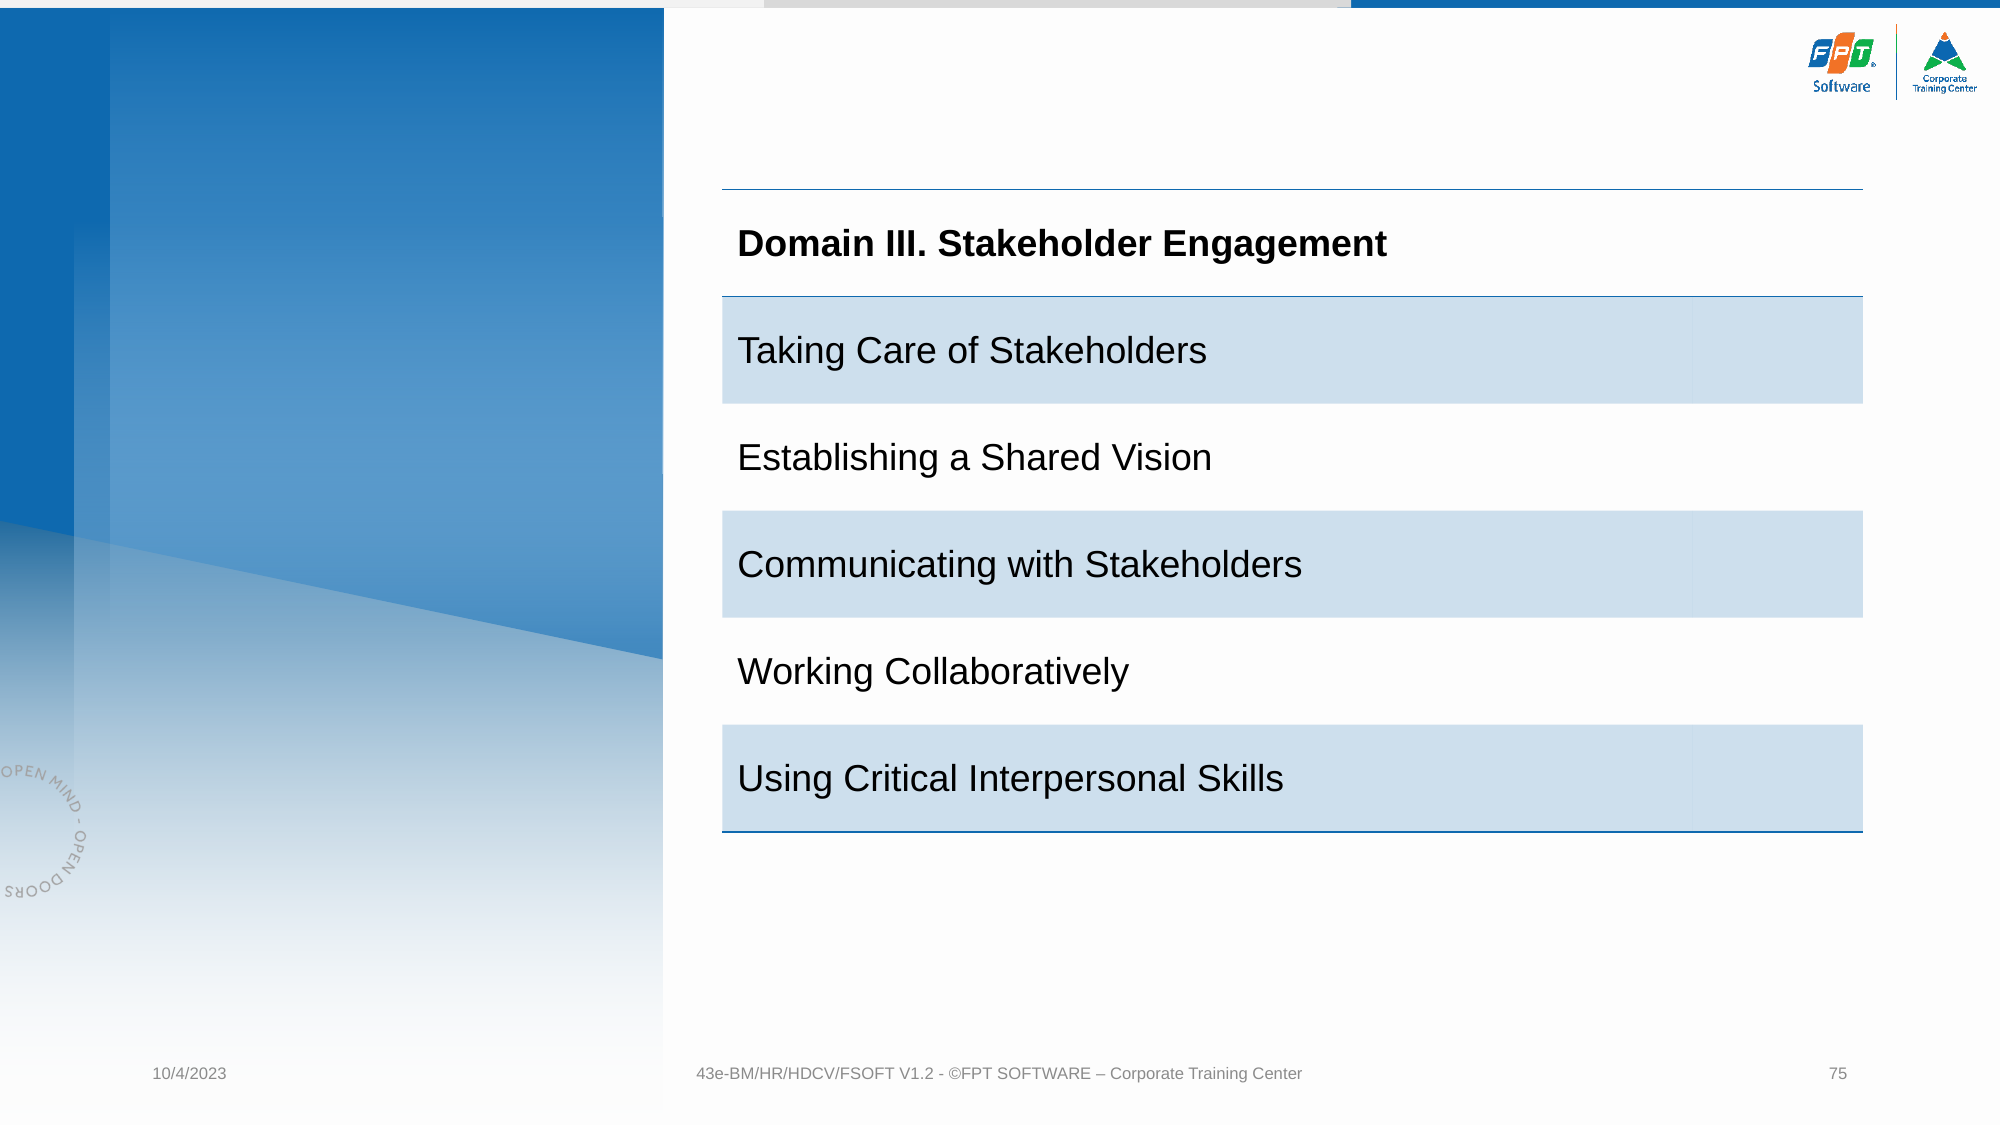

#
| Domain III. Stakeholder Engagement |  |
| --- | --- |
| Taking Care of Stakeholders |  |
| Establishing a Shared Vision |  |
| Communicating with Stakeholders |  |
| Working Collaboratively |  |
| Using Critical Interpersonal Skills |  |

10/4/2023
43e-BM/HR/HDCV/FSOFT V1.2 - ©FPT SOFTWARE – Corporate Training Center
75